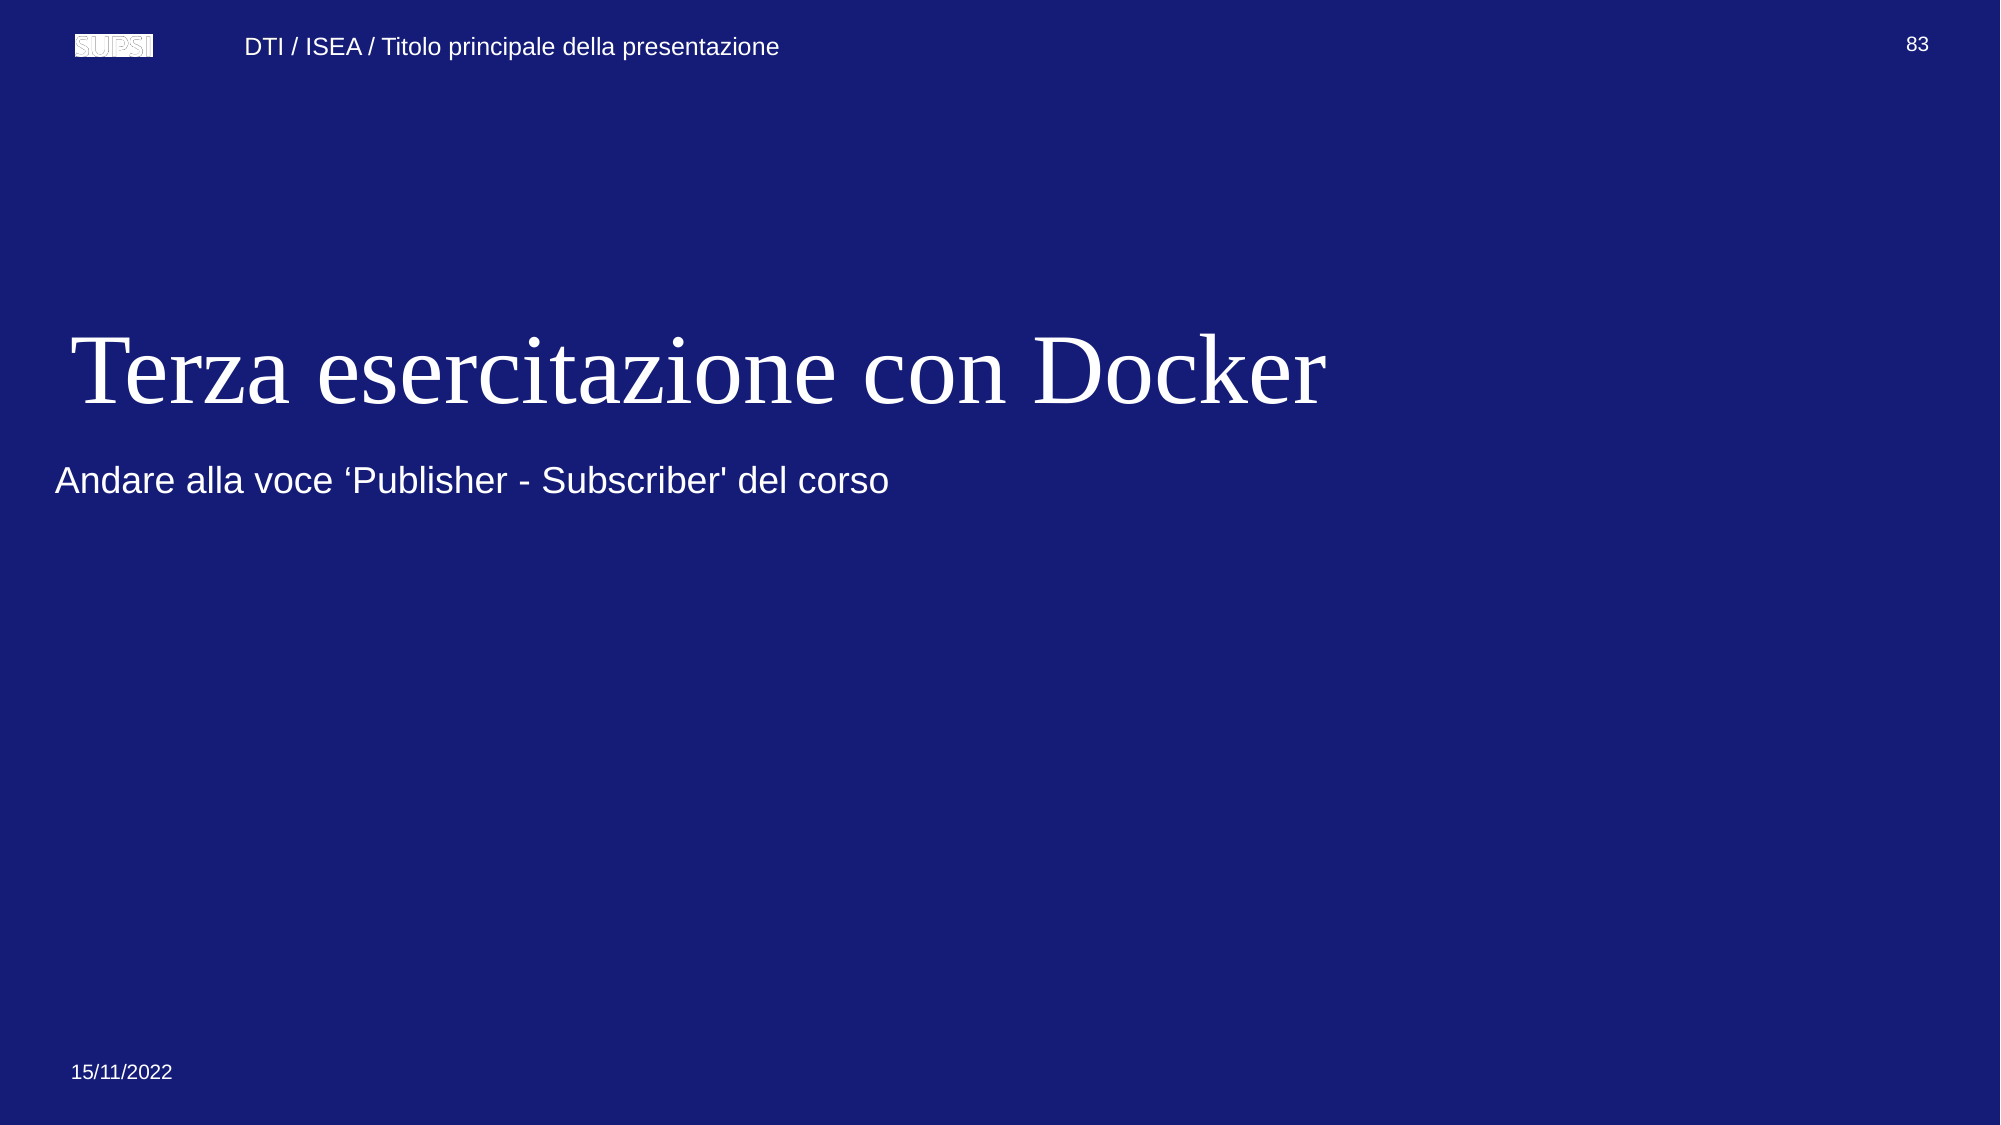

83
Terza esercitazione con Docker
Andare alla voce ‘Publisher - Subscriber' del corso
15/11/2022